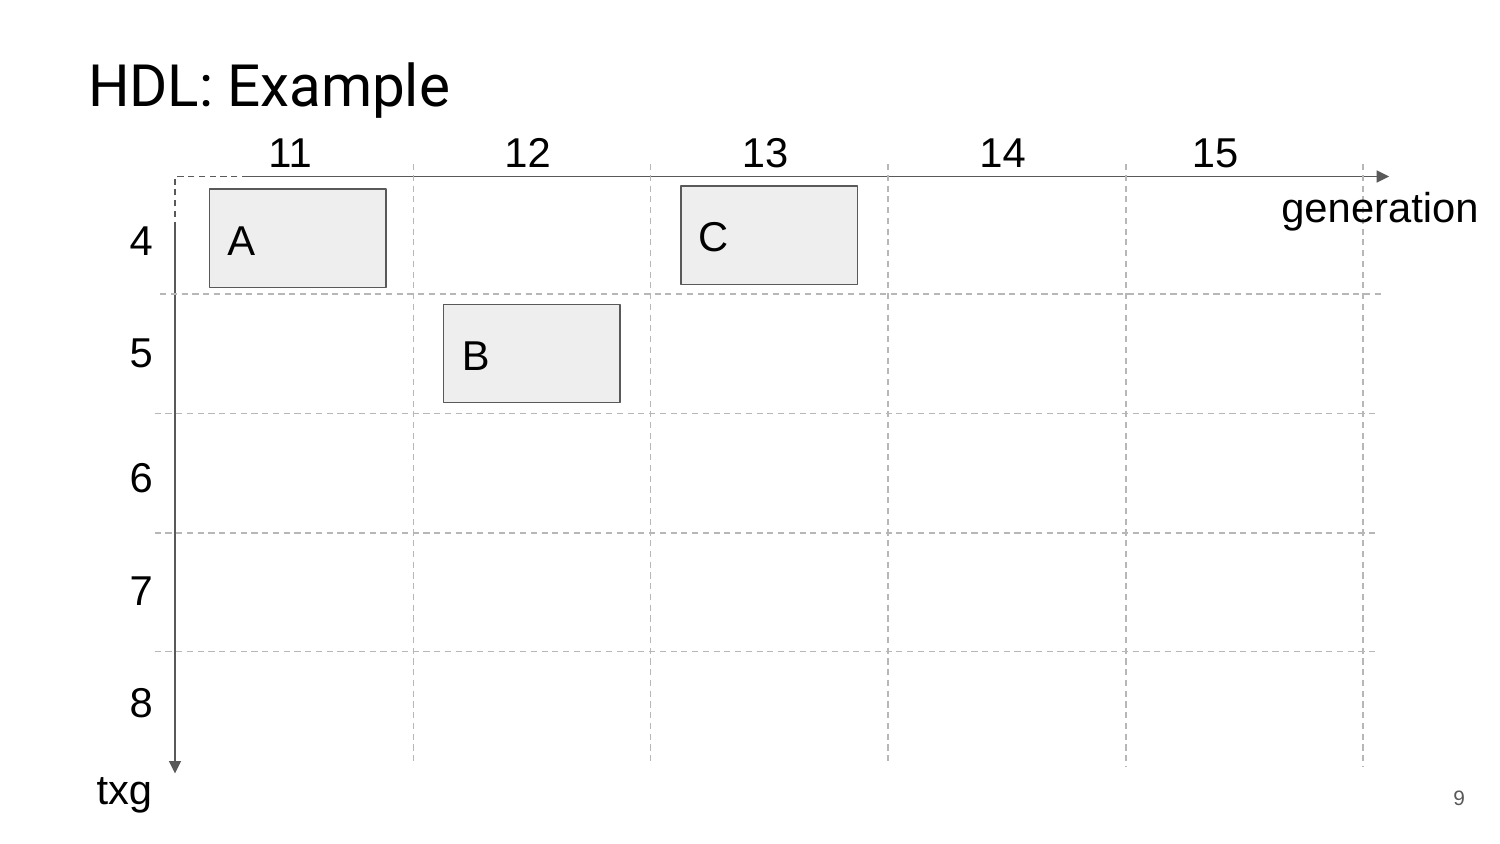

HDL: Example
11
12
13
14
15

C

A
generation
4

B
5
6
7
8
9
txg